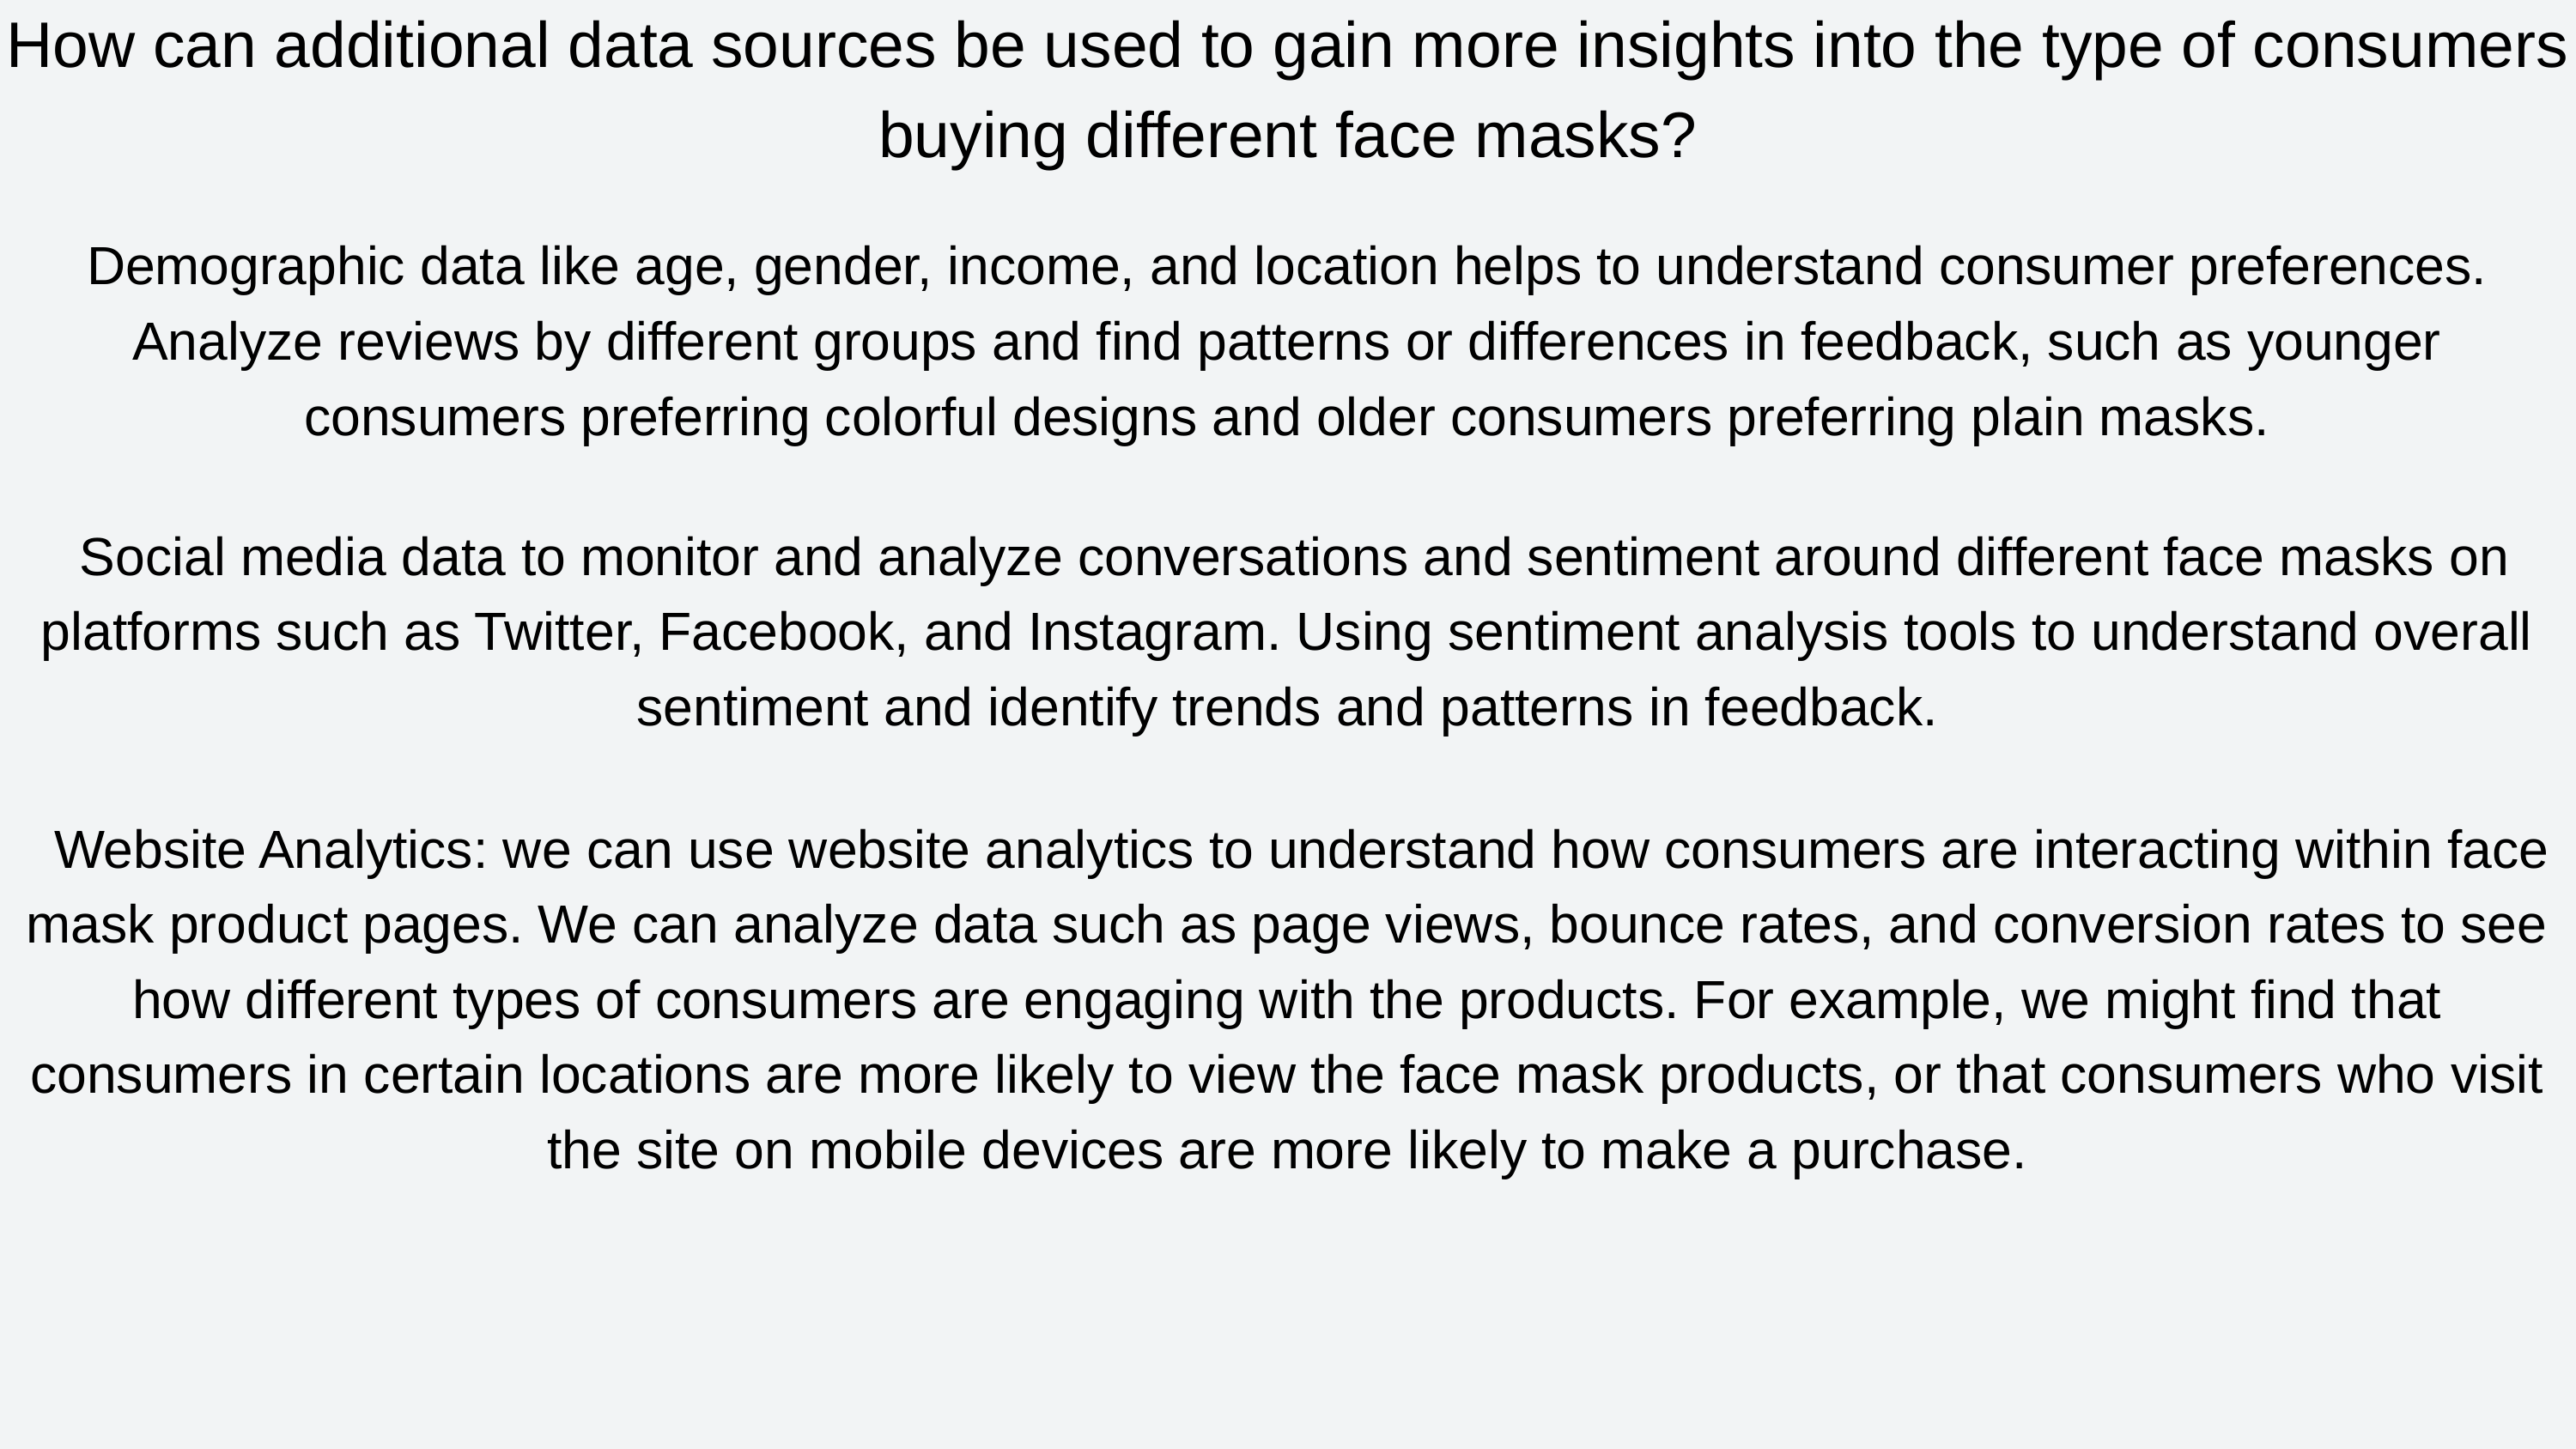

How can additional data sources be used to gain more insights into the type of consumers buying different face masks?
Demographic data like age, gender, income, and location helps to understand consumer preferences. Analyze reviews by different groups and find patterns or differences in feedback, such as younger consumers preferring colorful designs and older consumers preferring plain masks.
 Social media data to monitor and analyze conversations and sentiment around different face masks on platforms such as Twitter, Facebook, and Instagram. Using sentiment analysis tools to understand overall sentiment and identify trends and patterns in feedback.
  Website Analytics: we can use website analytics to understand how consumers are interacting within face mask product pages. We can analyze data such as page views, bounce rates, and conversion rates to see how different types of consumers are engaging with the products. For example, we might find that consumers in certain locations are more likely to view the face mask products, or that consumers who visit the site on mobile devices are more likely to make a purchase.